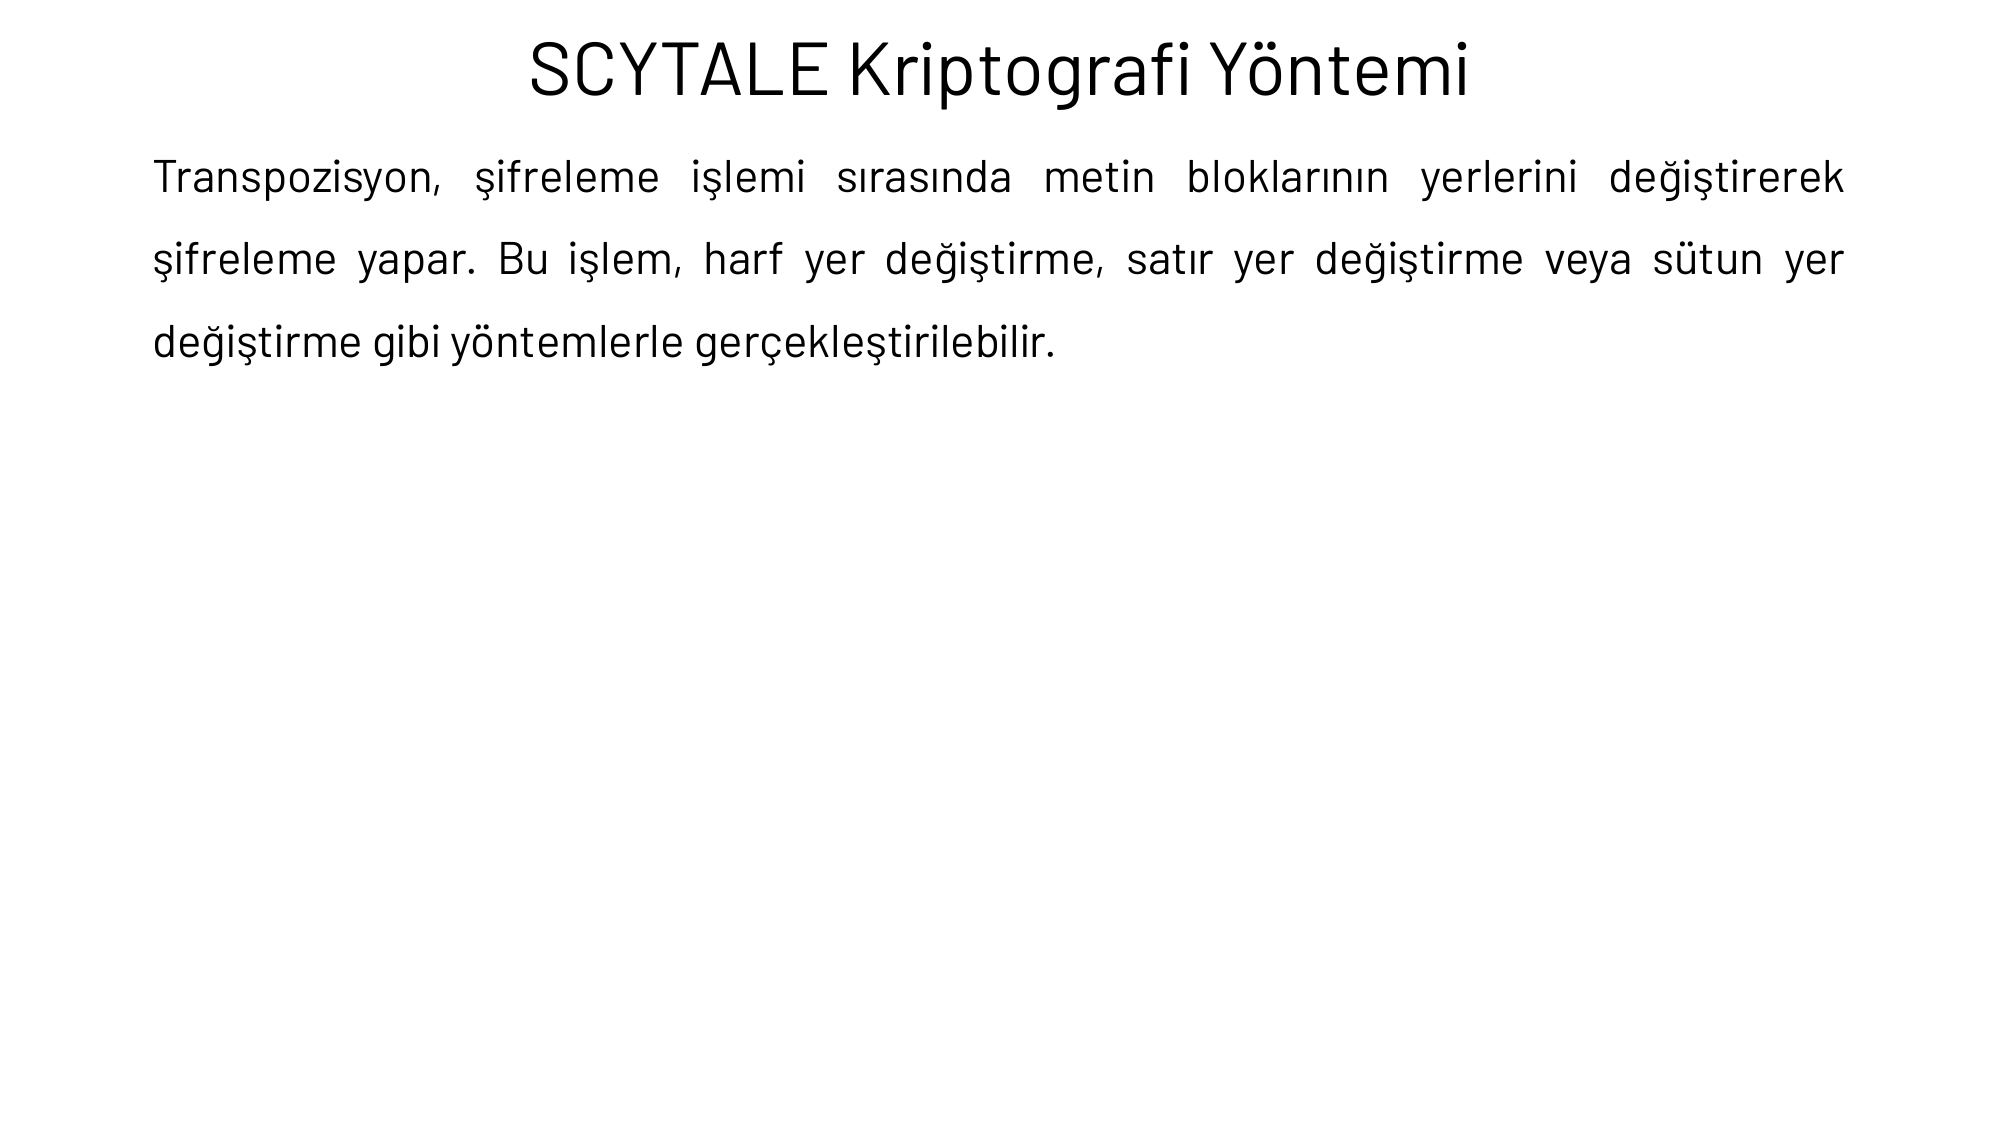

# SCYTALE Kriptografi Yöntemi
Transpozisyon, şifreleme işlemi sırasında metin bloklarının yerlerini değiştirerek şifreleme yapar. Bu işlem, harf yer değiştirme, satır yer değiştirme veya sütun yer değiştirme gibi yöntemlerle gerçekleştirilebilir.